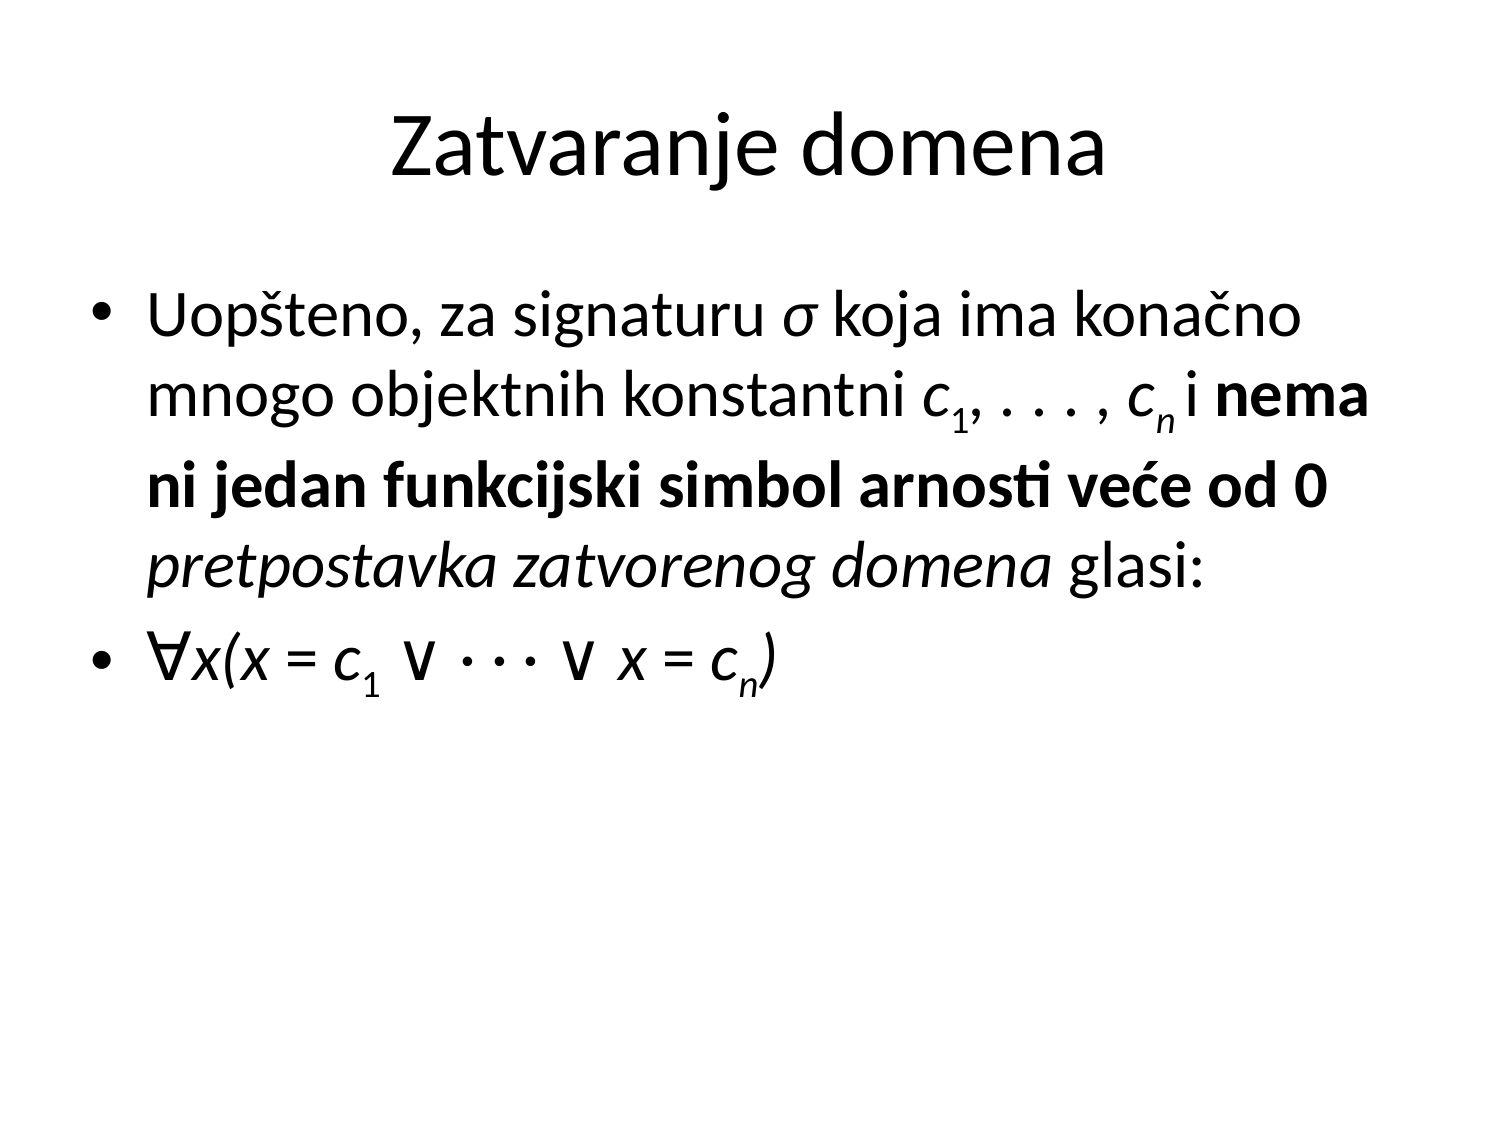

# Zatvaranje domena
Uopšteno, za signaturu σ koja ima konačno mnogo objektnih konstantni c1, . . . , cn i nema ni jedan funkcijski simbol arnosti veće od 0 pretpostavka zatvorenog domena glasi:
∀x(x = c1 ∨ · · · ∨ x = cn)